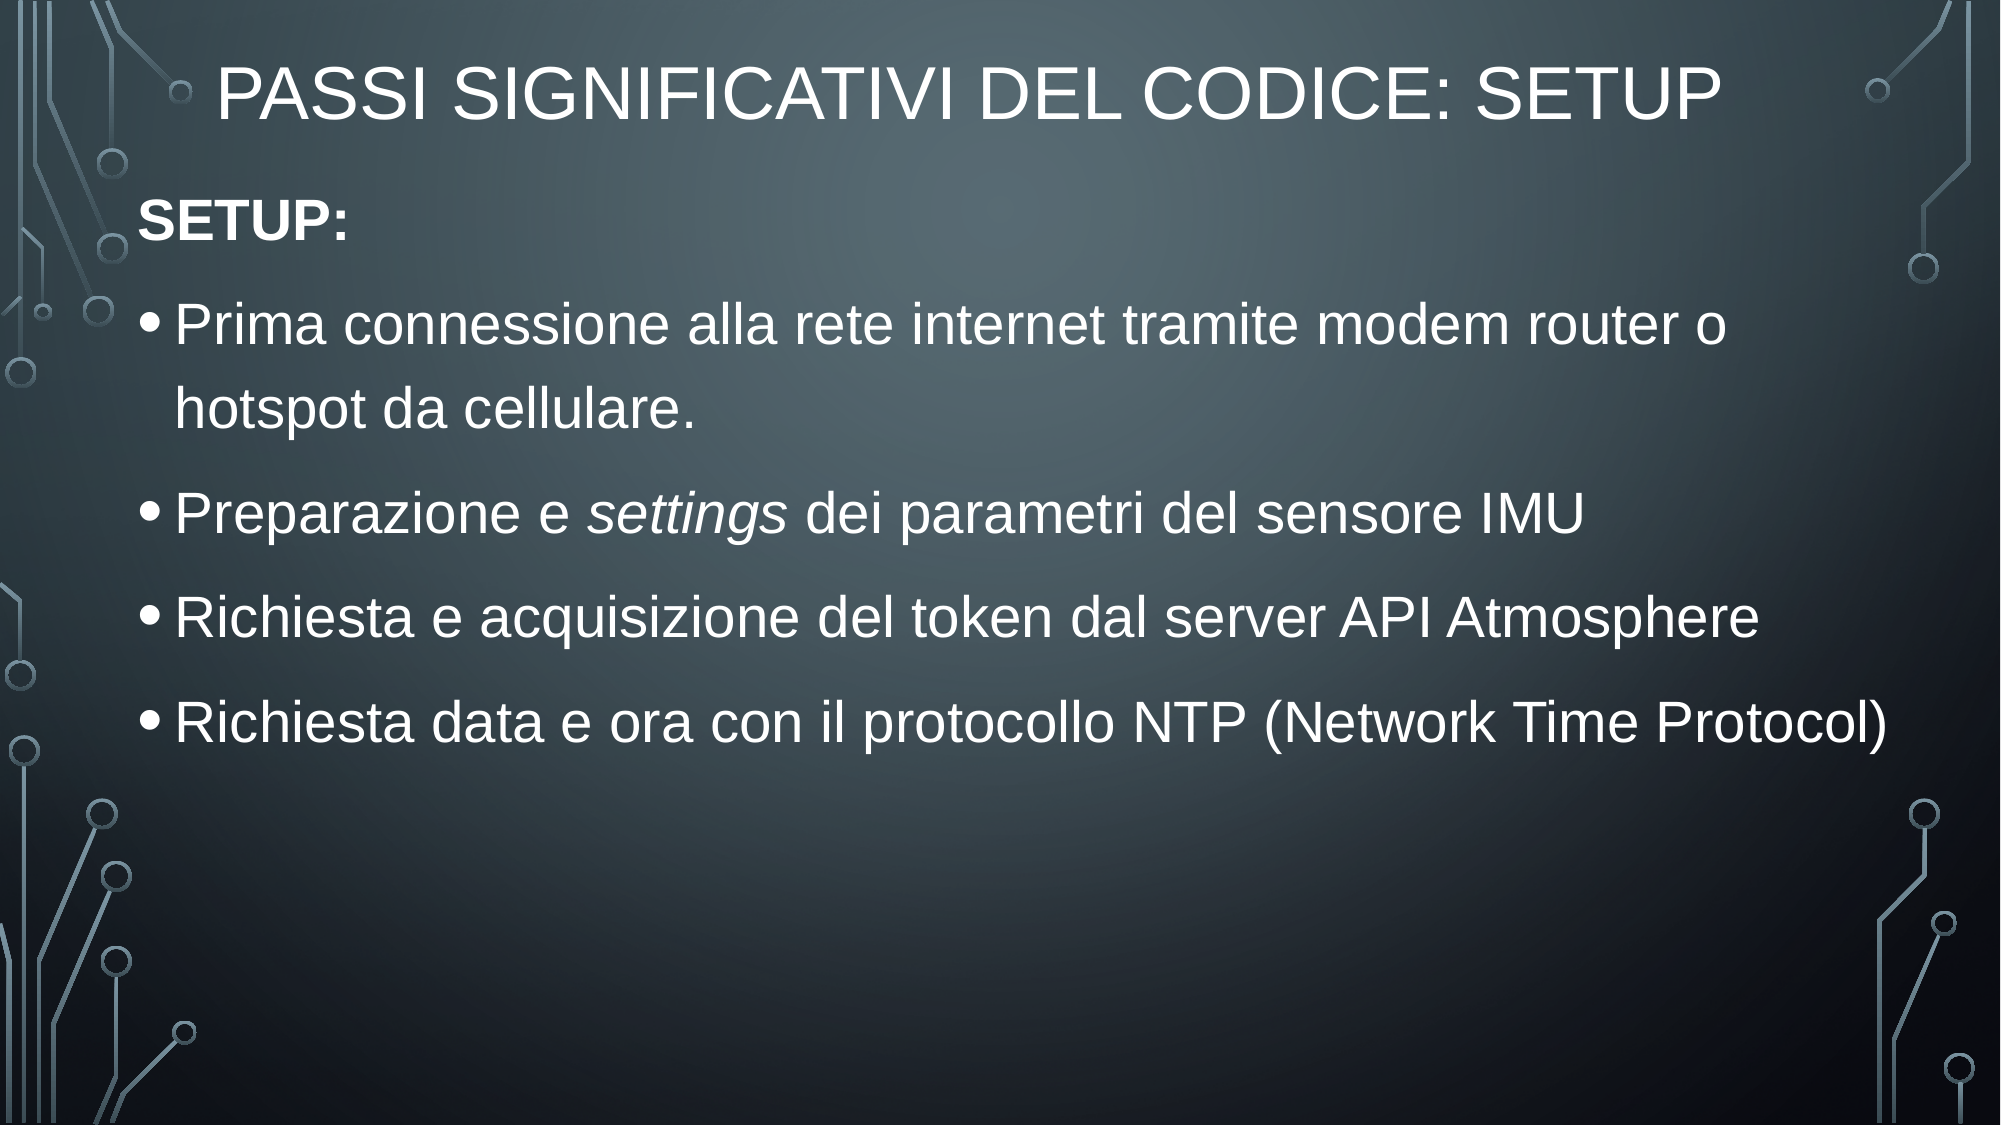

# Passi significativi del codice: setup
SETUP:
Prima connessione alla rete internet tramite modem router o hotspot da cellulare.
Preparazione e settings dei parametri del sensore IMU
Richiesta e acquisizione del token dal server API Atmosphere
Richiesta data e ora con il protocollo NTP (Network Time Protocol)